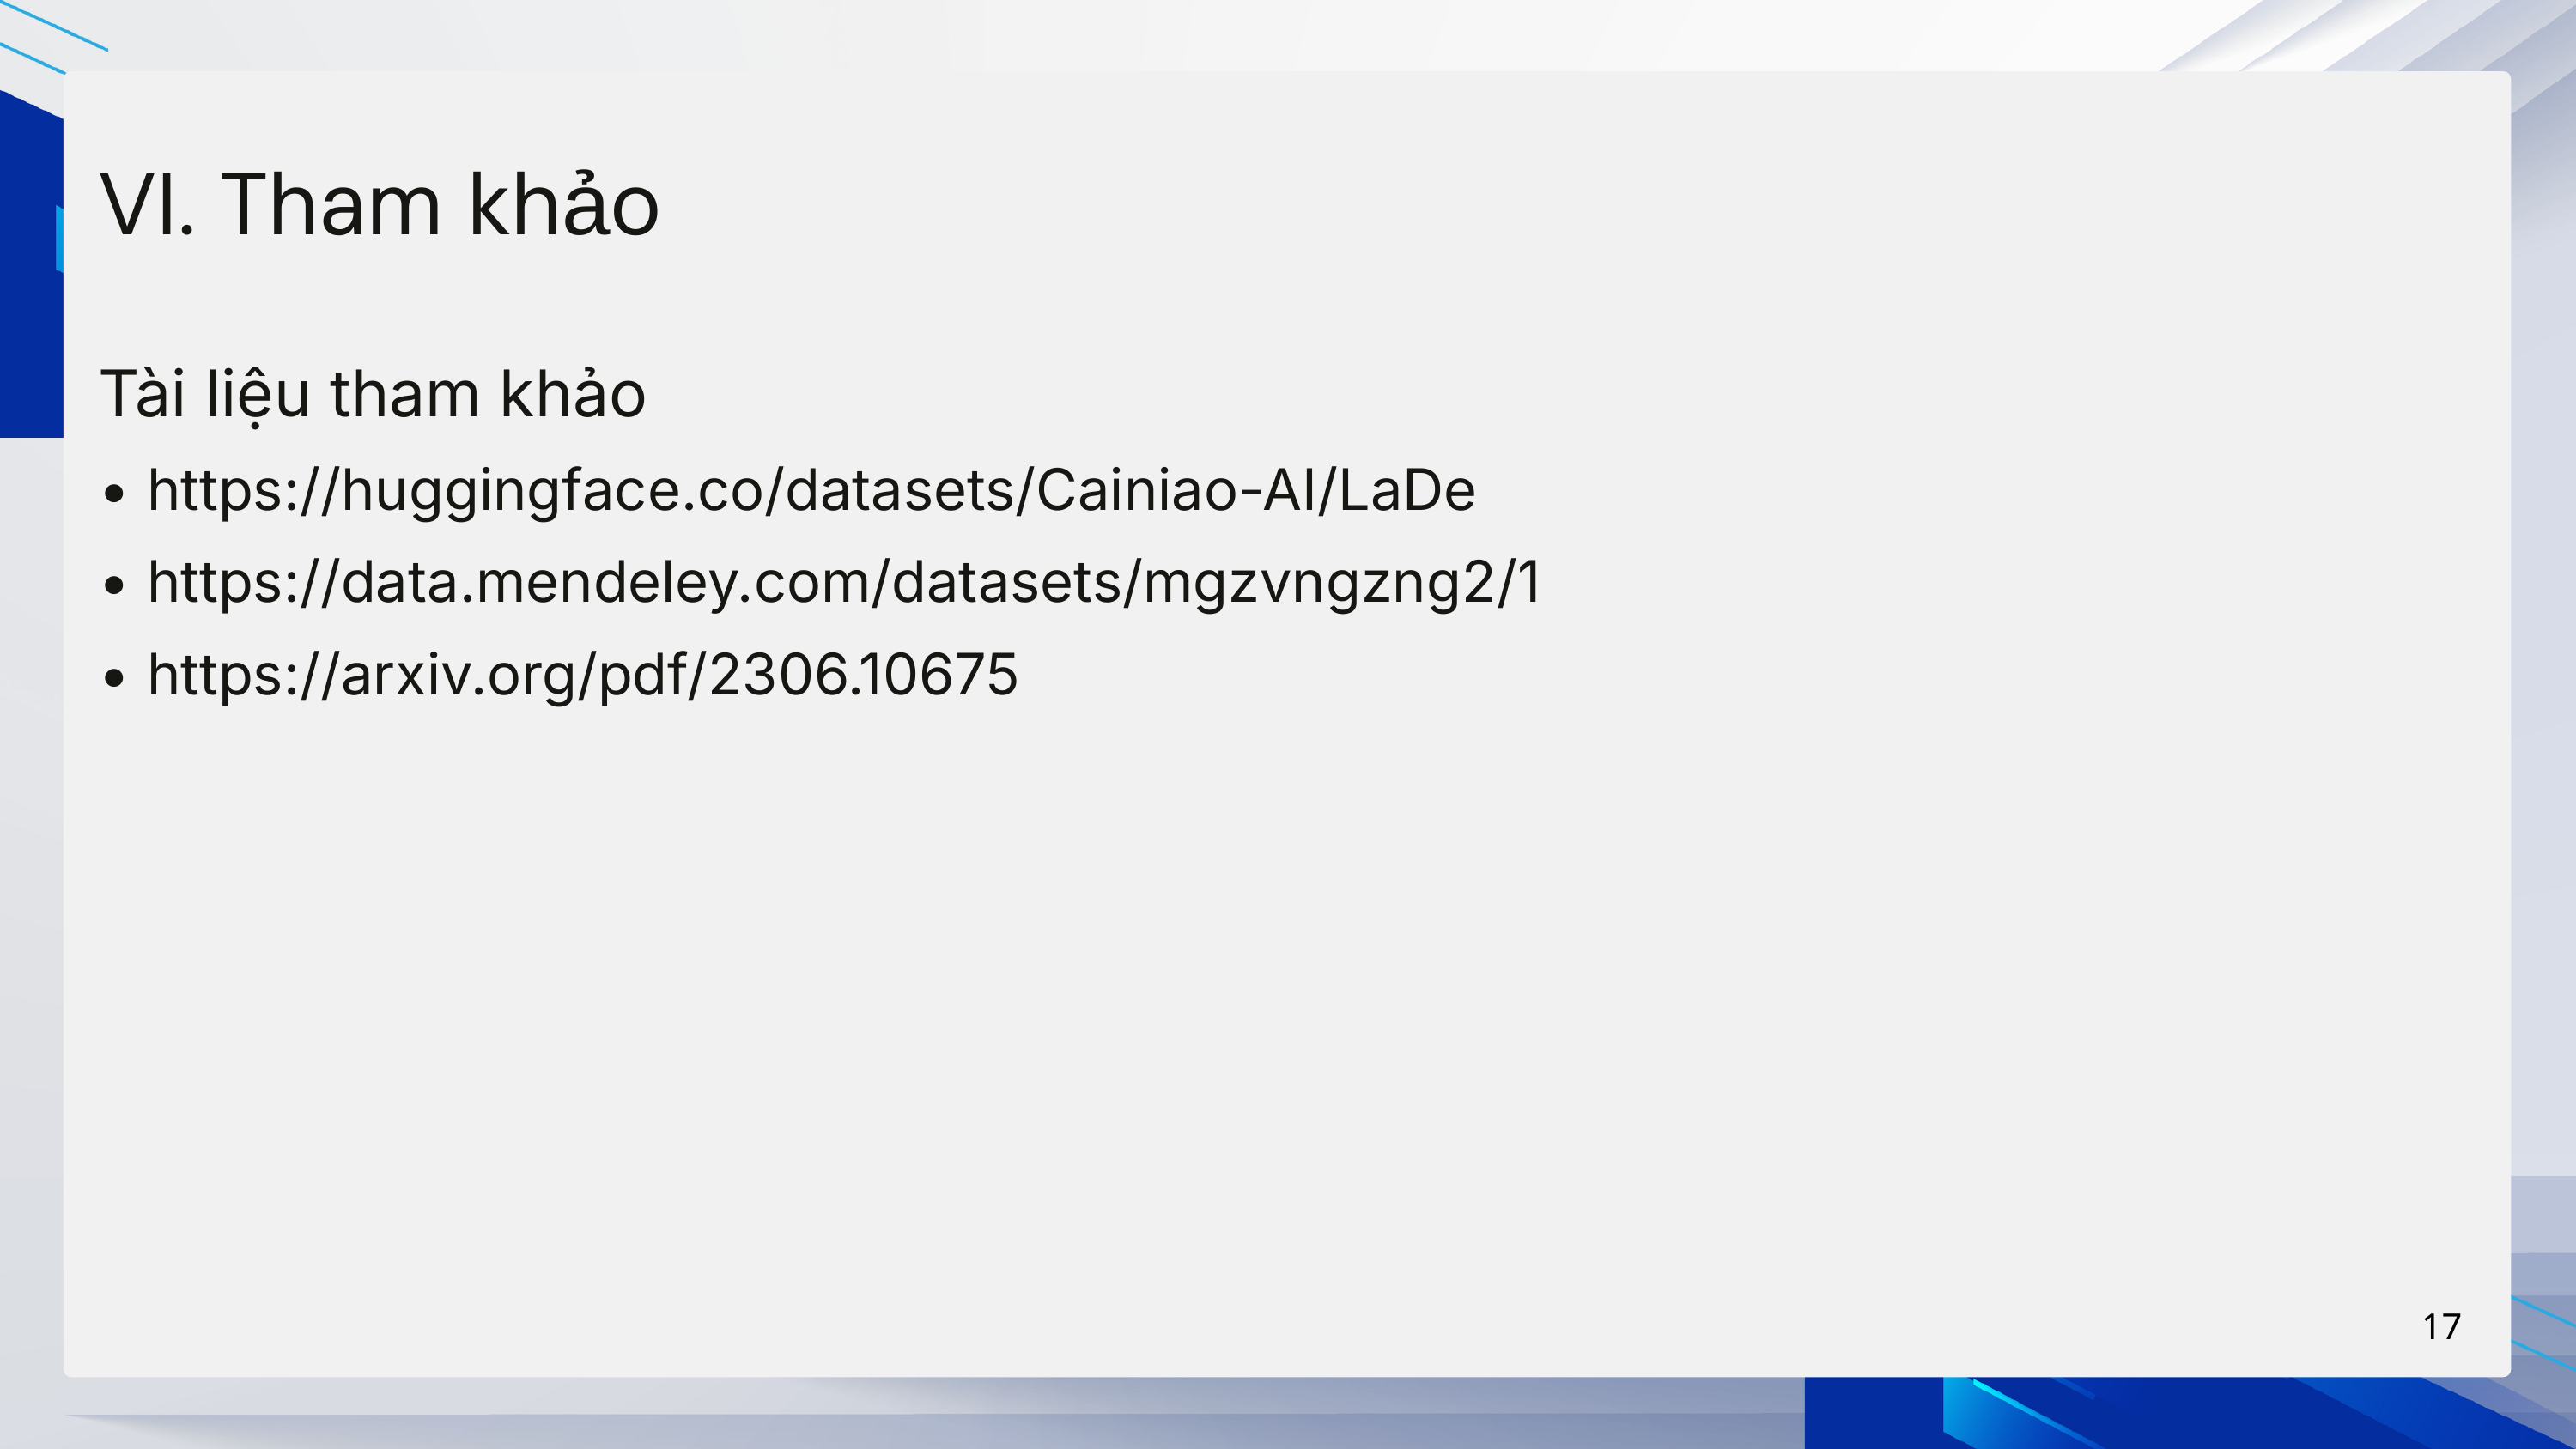

VI. Tham khảo
Tài liệu tham khảo
• https://huggingface.co/datasets/Cainiao-AI/LaDe
• https://data.mendeley.com/datasets/mgzvngzng2/1
• https://arxiv.org/pdf/2306.10675

17